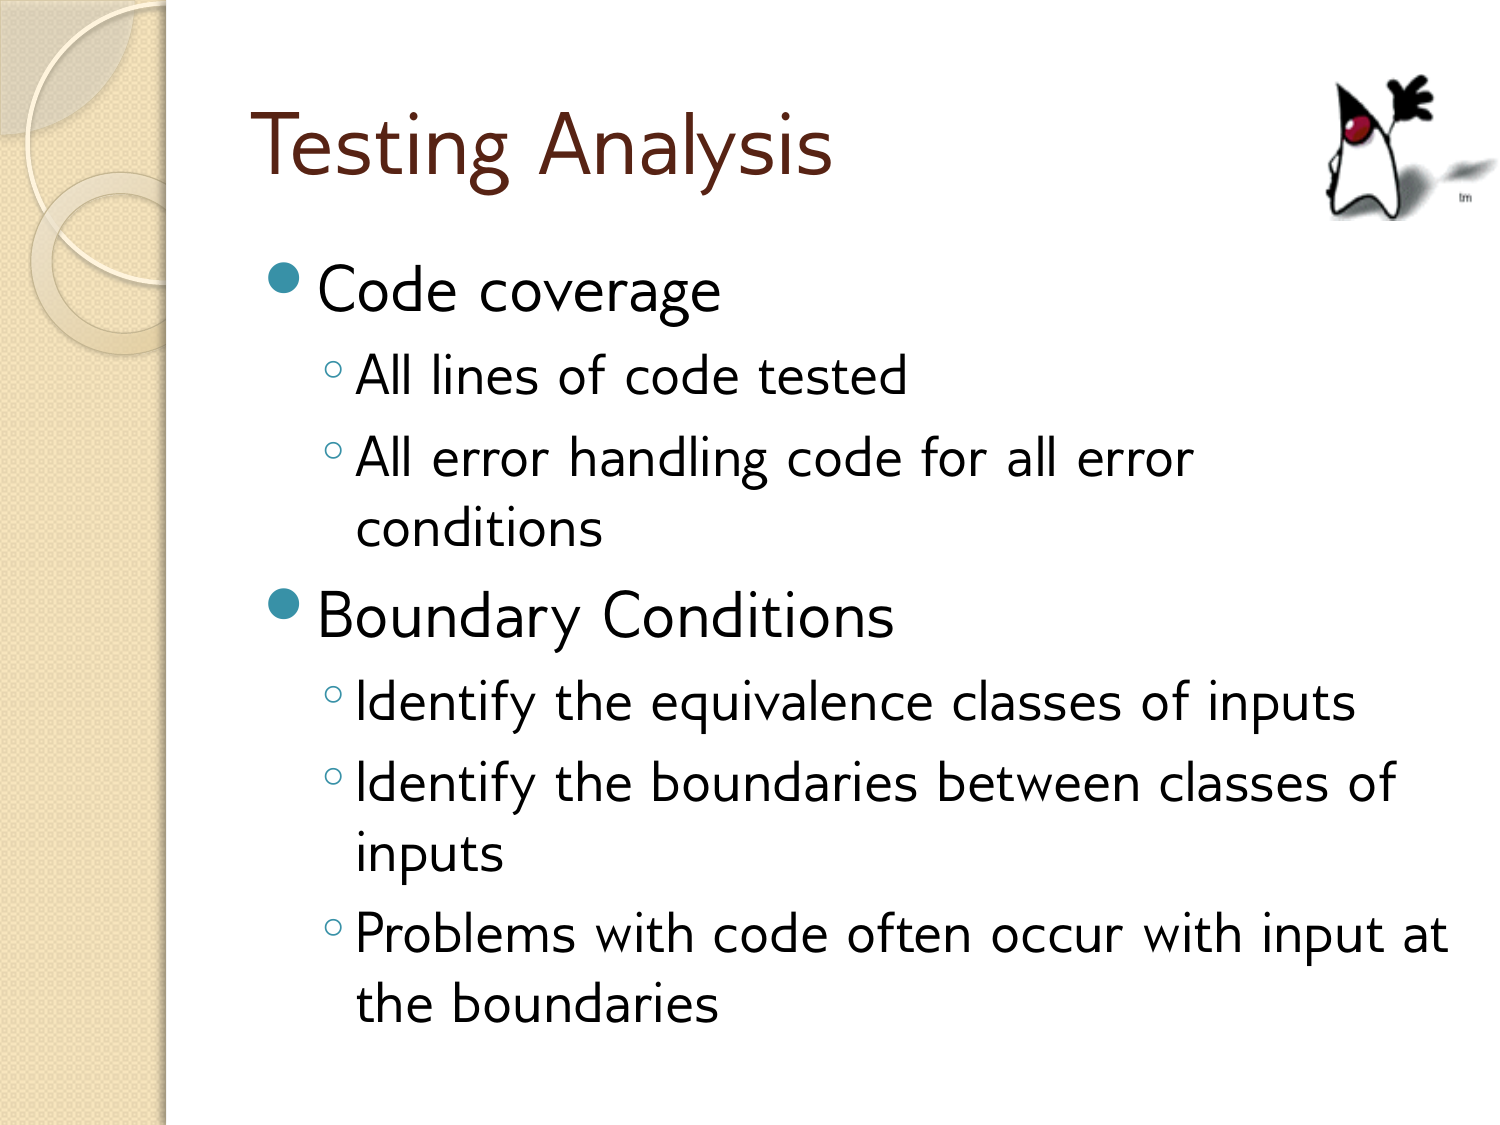

# Testing Analysis
Code coverage
All lines of code tested
All error handling code for all error conditions
Boundary Conditions
Identify the equivalence classes of inputs
Identify the boundaries between classes of inputs
Problems with code often occur with input at the boundaries